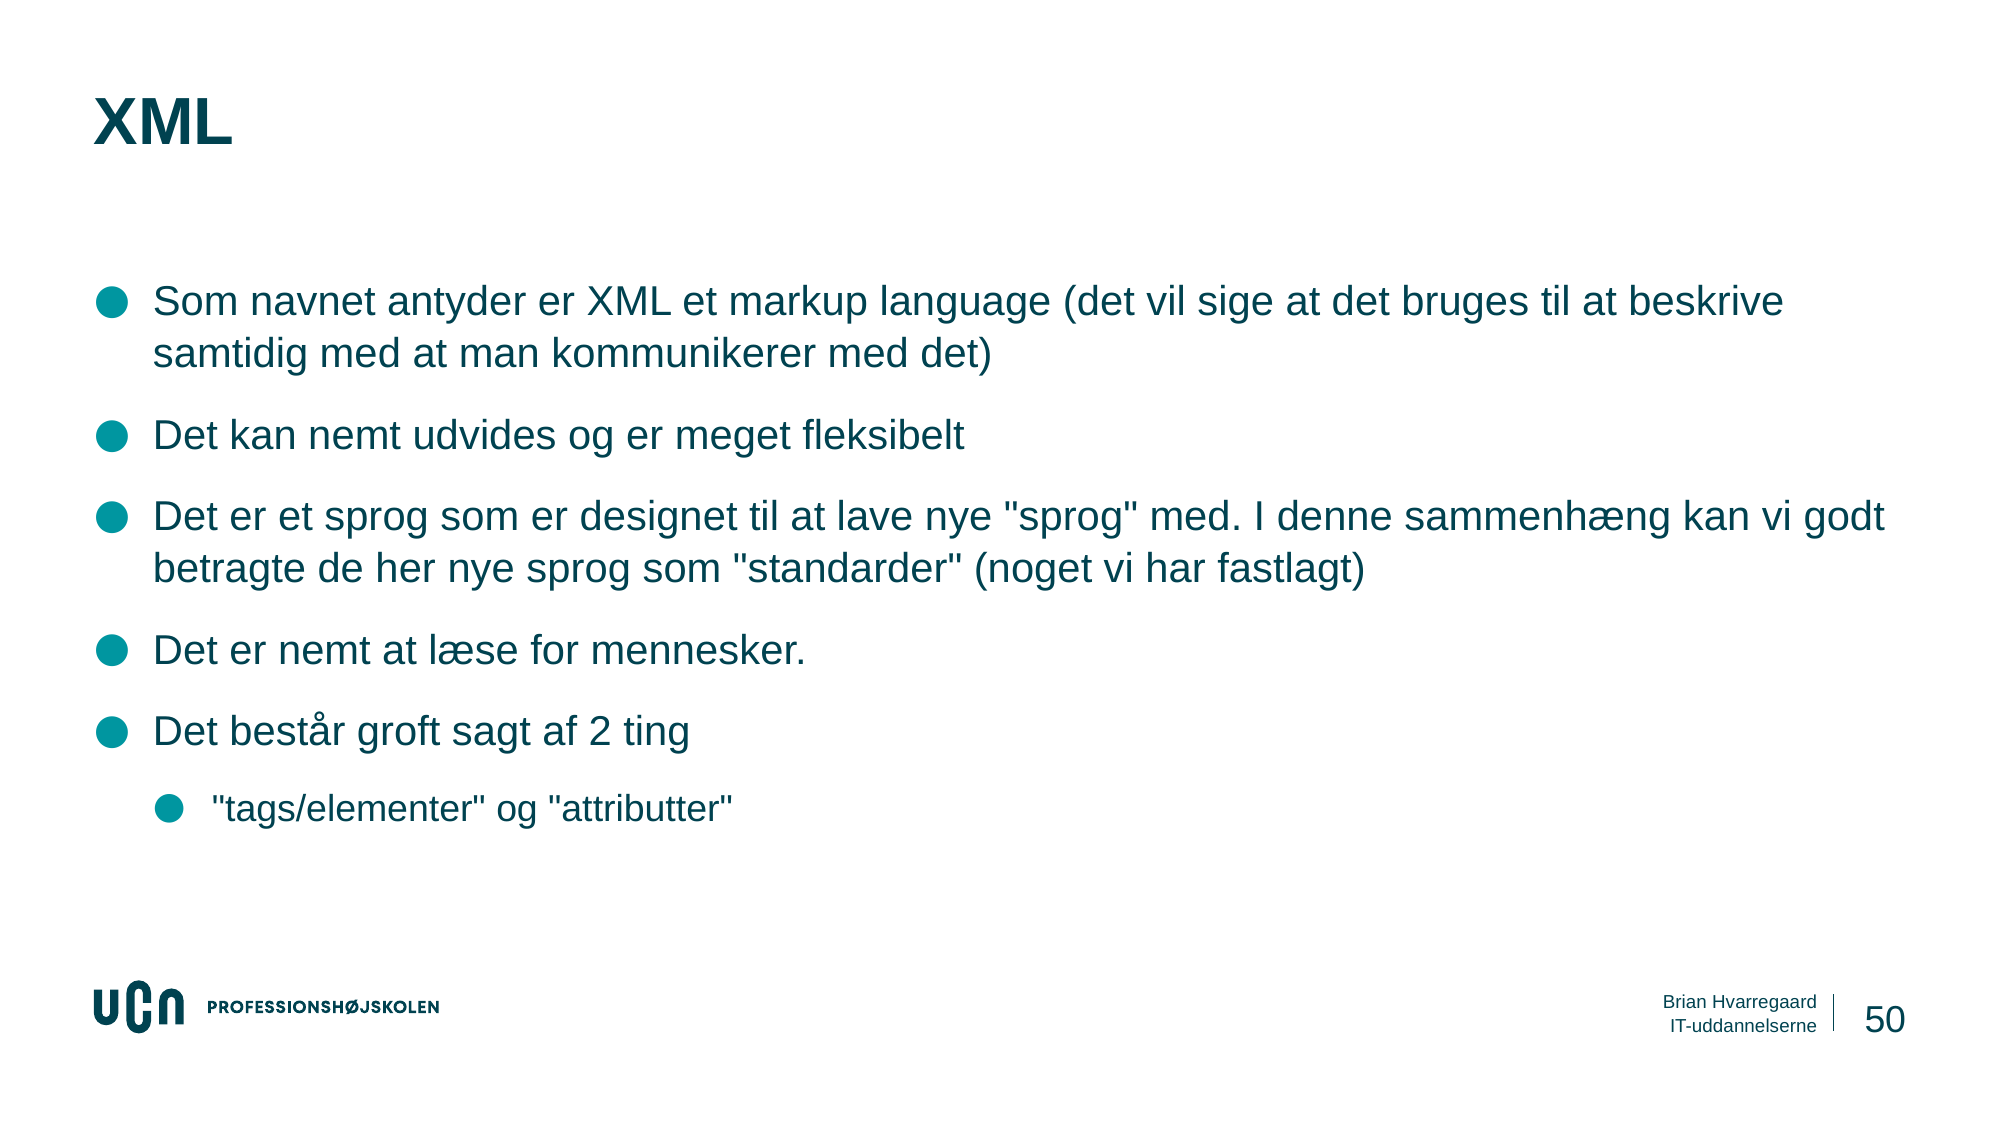

# XML
Som navnet antyder er XML et markup language (det vil sige at det bruges til at beskrive samtidig med at man kommunikerer med det)
Det kan nemt udvides og er meget fleksibelt
Det er et sprog som er designet til at lave nye "sprog" med. I denne sammenhæng kan vi godt betragte de her nye sprog som "standarder" (noget vi har fastlagt)
Det er nemt at læse for mennesker.
Det består groft sagt af 2 ting
"tags/elementer" og "attributter"
50